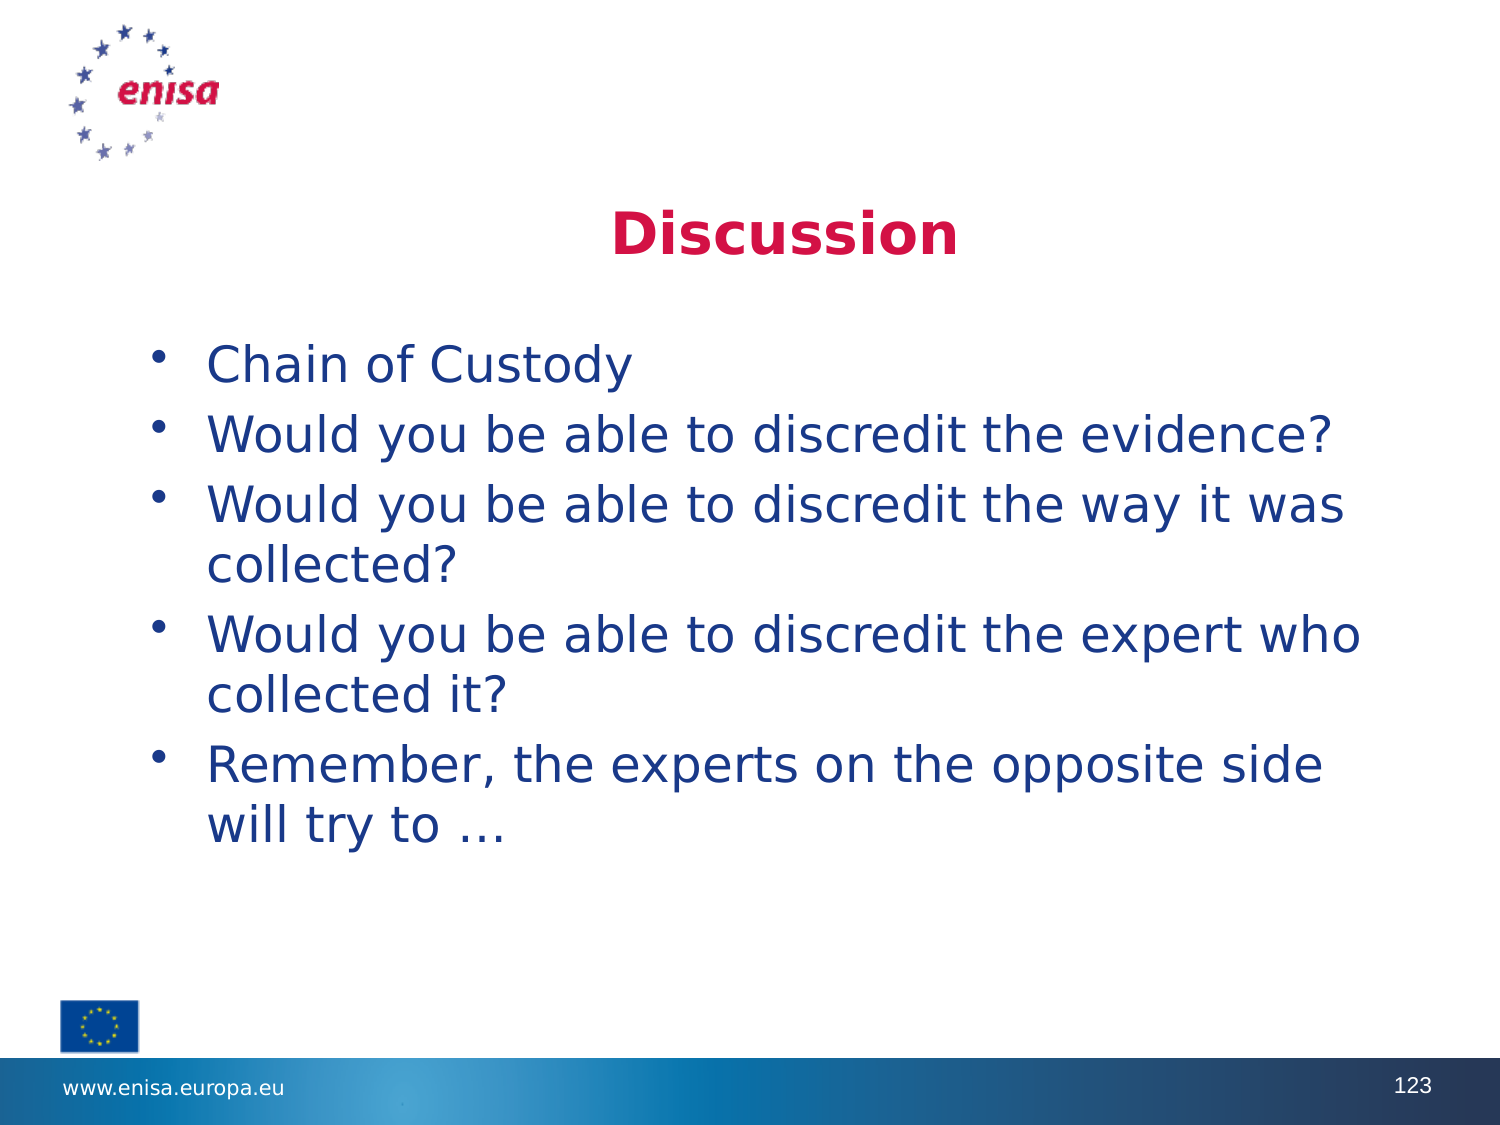

# Discussion
Chain of Custody
Would you be able to discredit the evidence?
Would you be able to discredit the way it was collected?
Would you be able to discredit the expert who collected it?
Remember, the experts on the opposite side will try to …